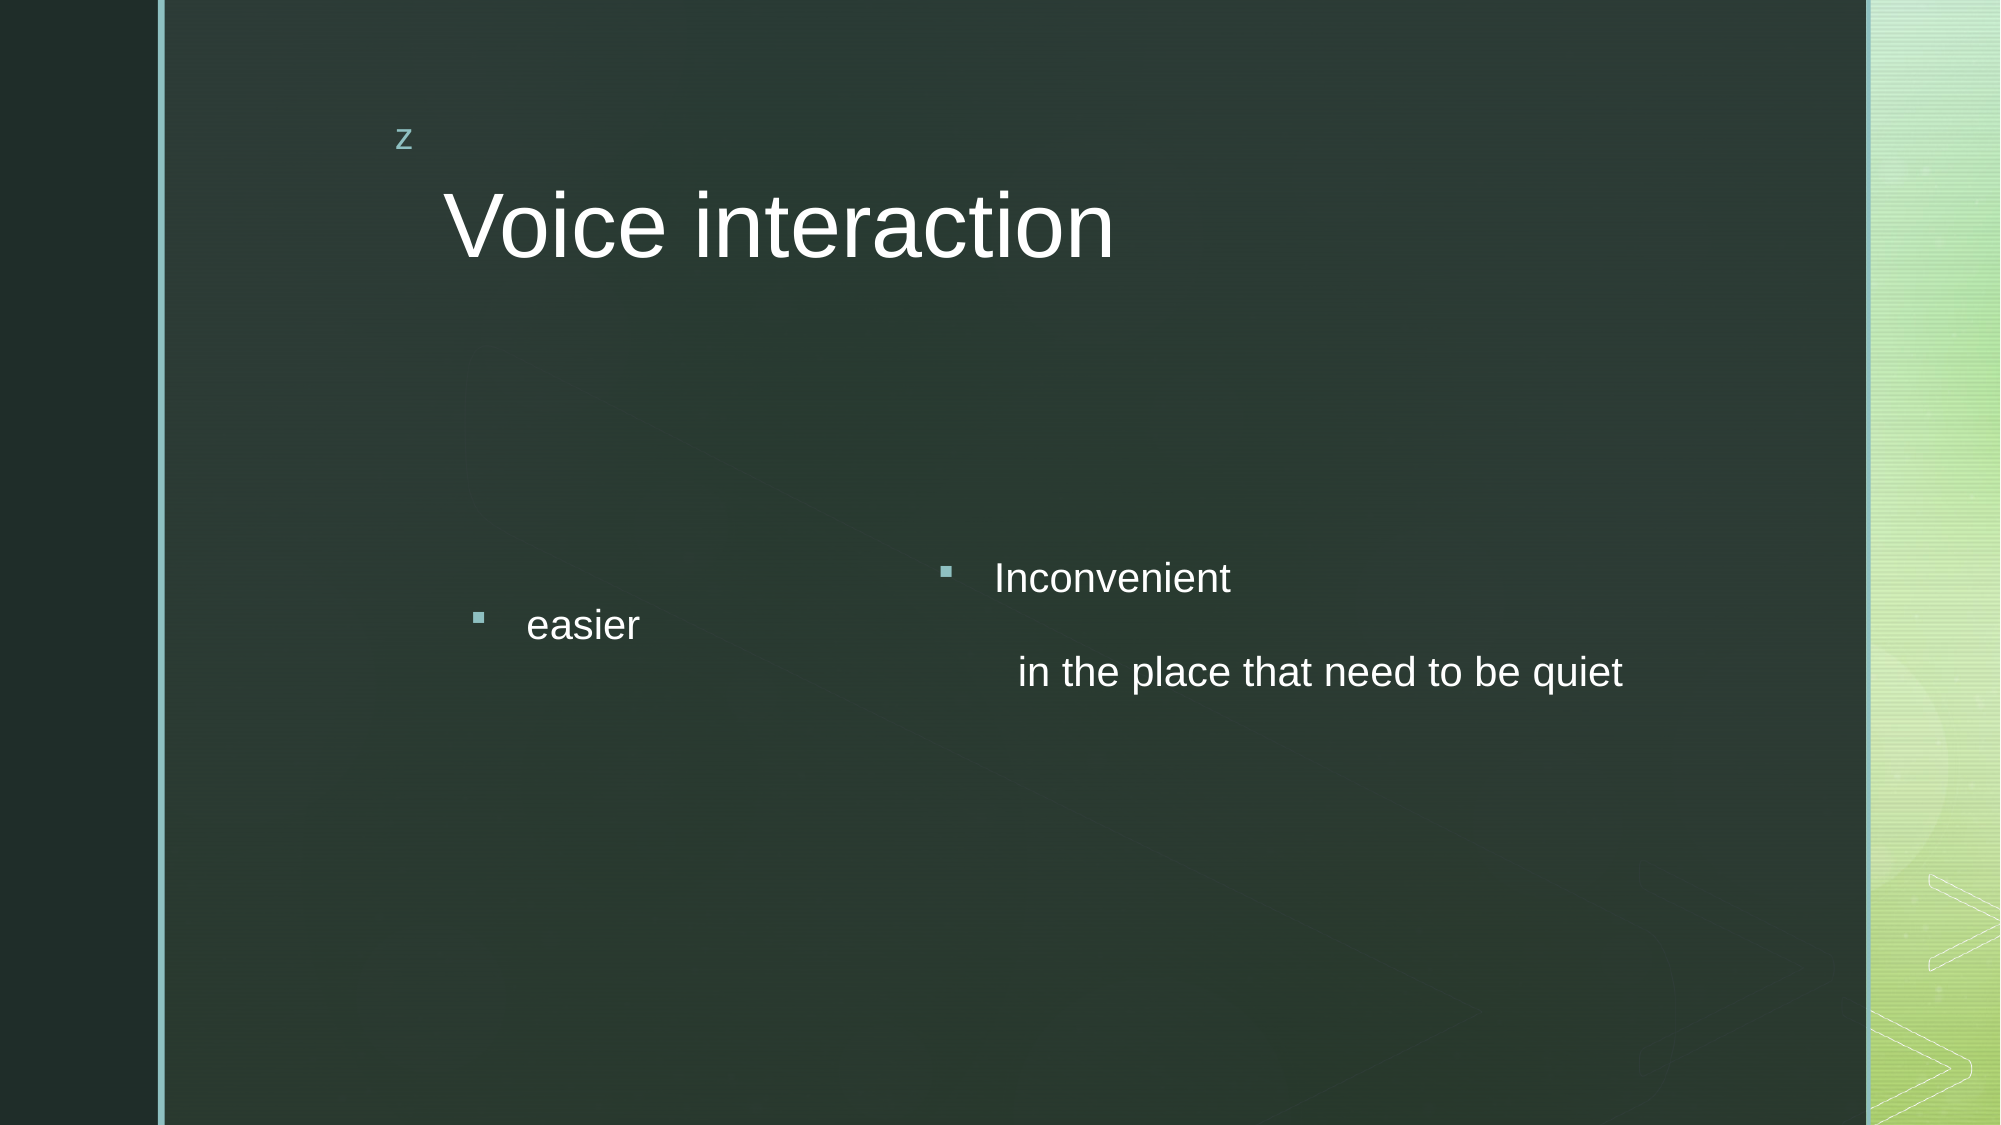

# Voice interaction
easier

Inconvenient
       in the place that need to be quiet